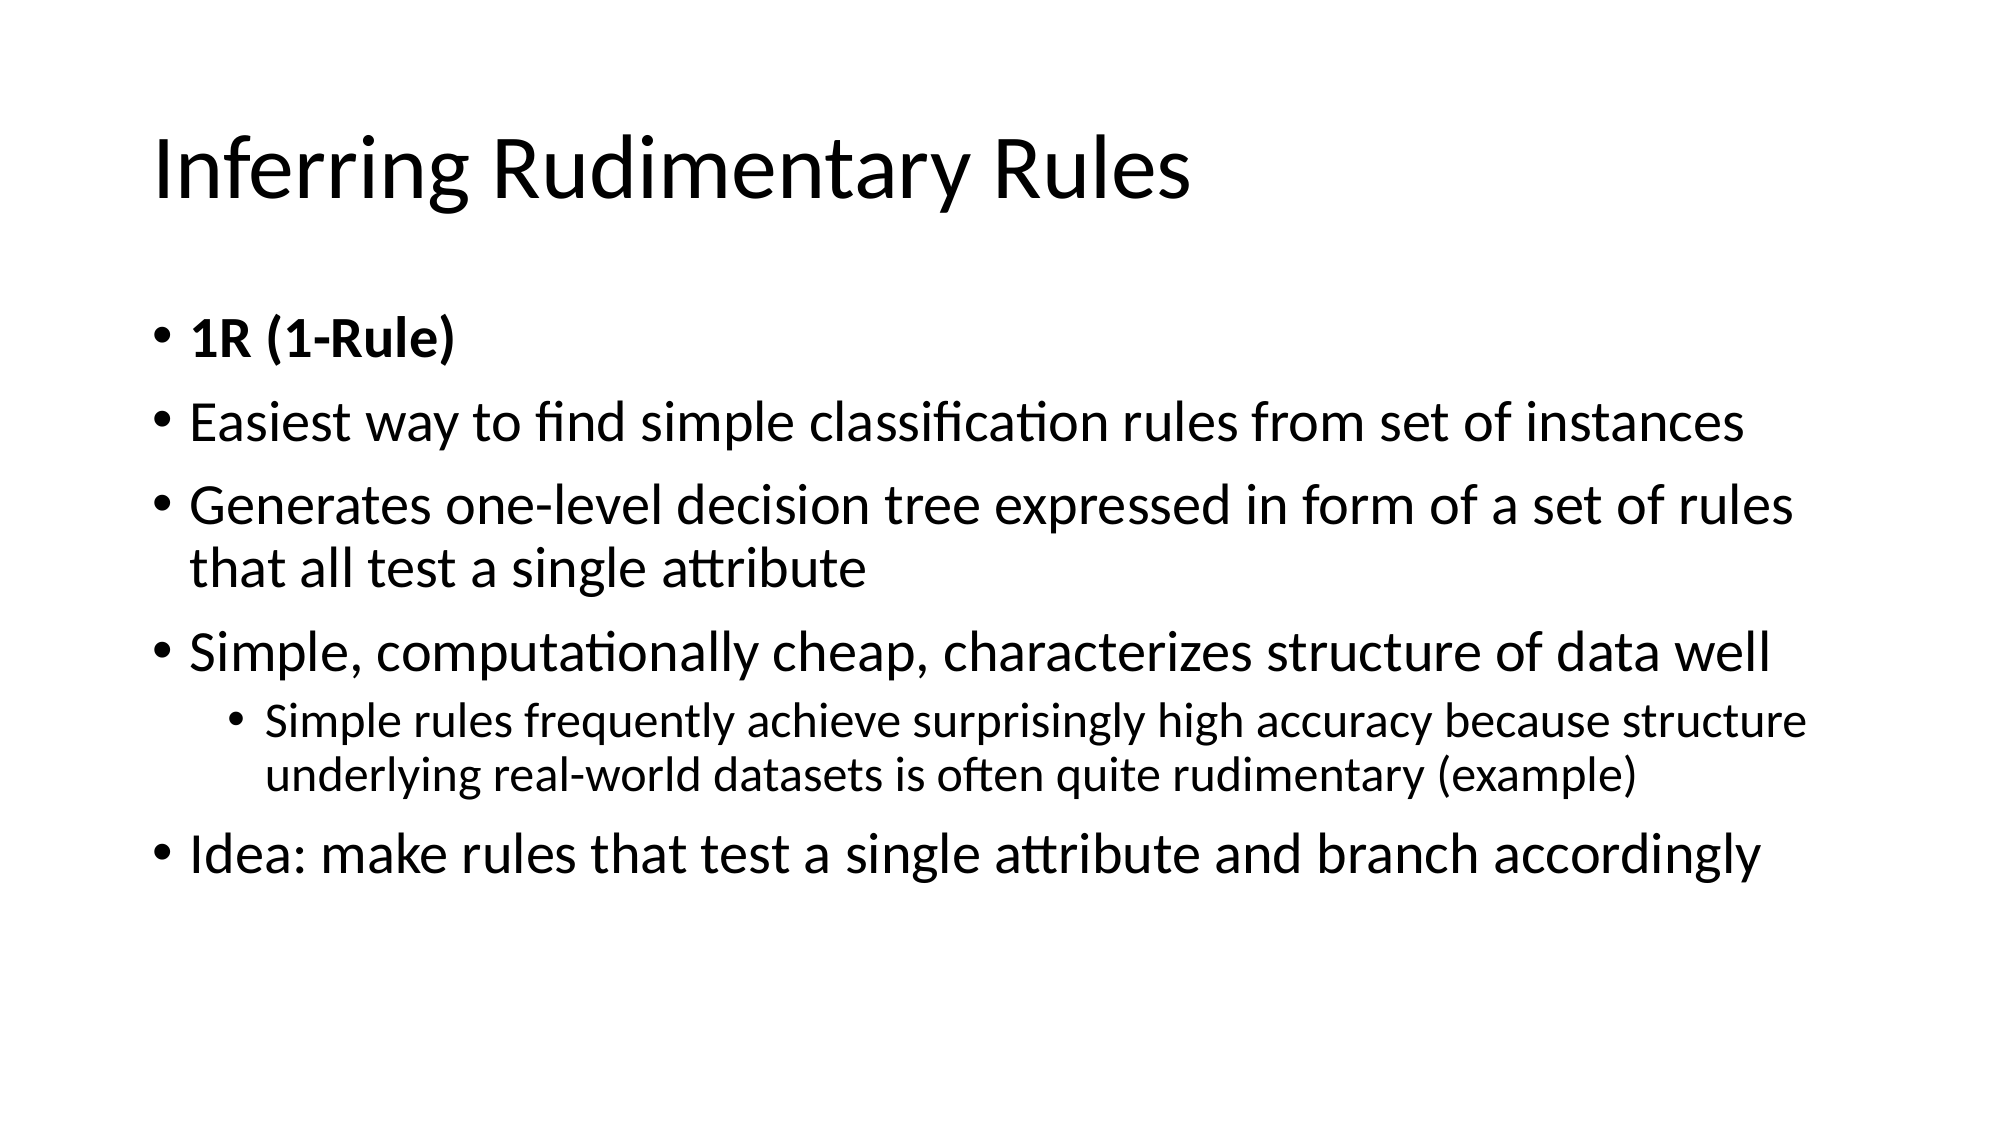

# Inferring Rudimentary Rules
1R (1-Rule)
Easiest way to find simple classification rules from set of instances
Generates one-level decision tree expressed in form of a set of rules that all test a single attribute
Simple, computationally cheap, characterizes structure of data well
Simple rules frequently achieve surprisingly high accuracy because structure underlying real-world datasets is often quite rudimentary (example)
Idea: make rules that test a single attribute and branch accordingly